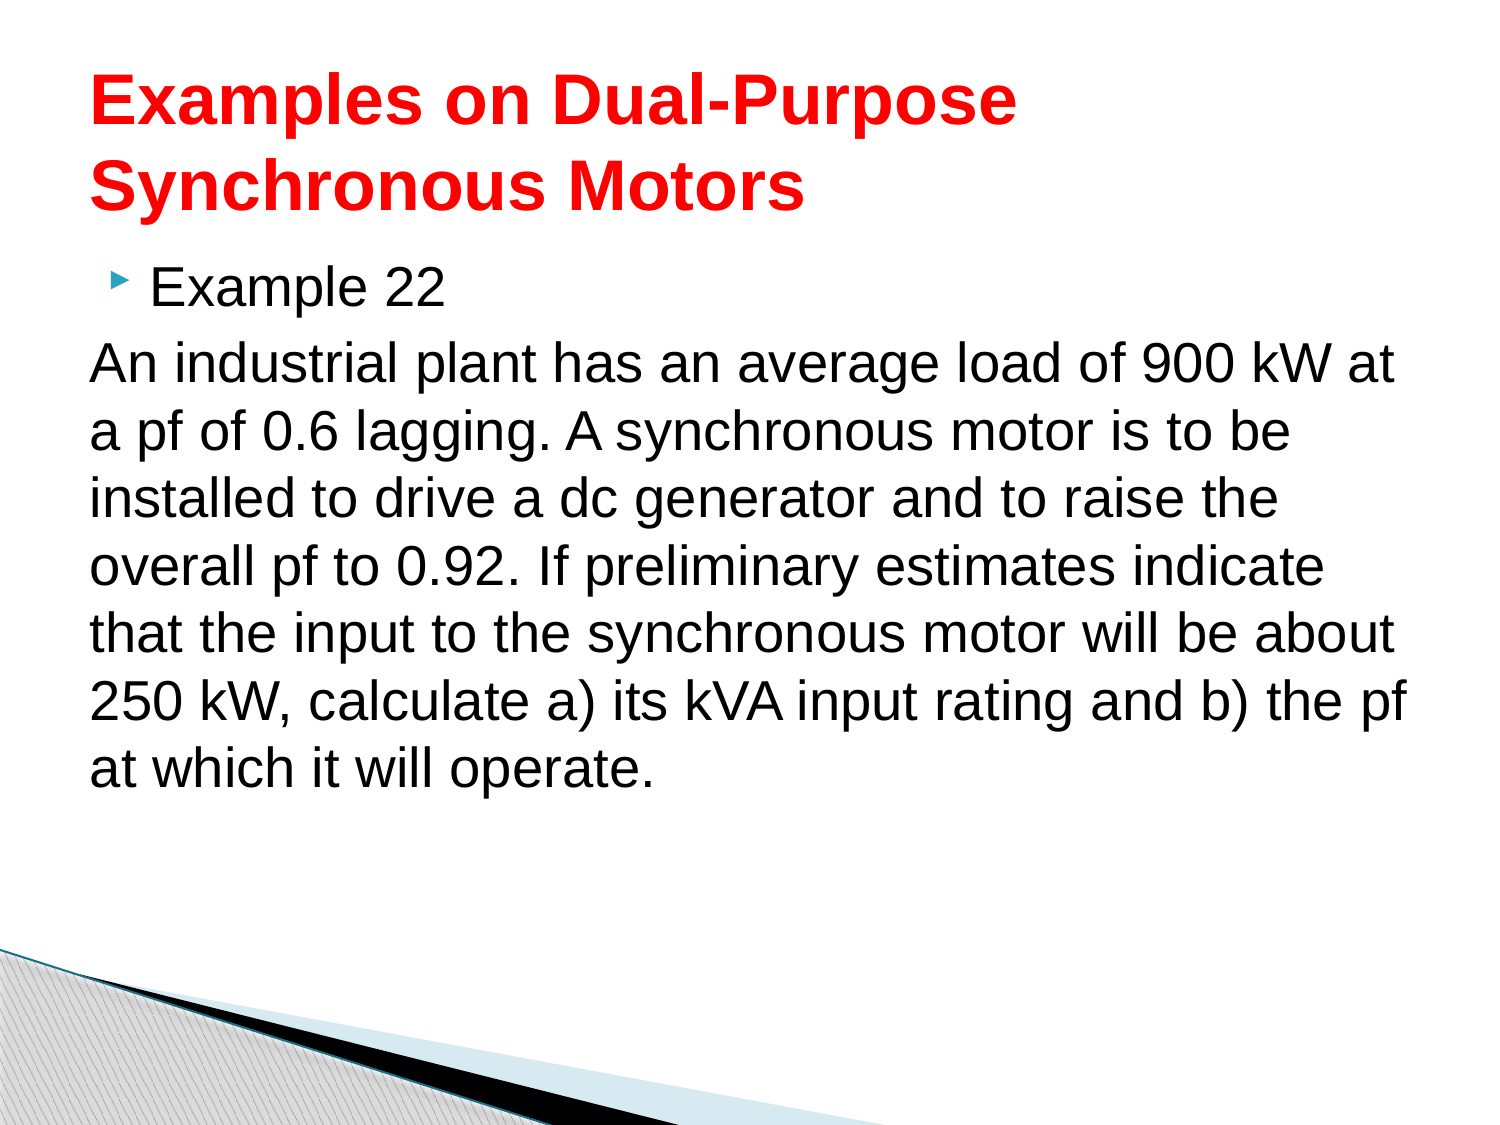

# Examples on Dual-Purpose Synchronous Motors
Example 22
An industrial plant has an average load of 900 kW at a pf of 0.6 lagging. A synchronous motor is to be installed to drive a dc generator and to raise the overall pf to 0.92. If preliminary estimates indicate that the input to the synchronous motor will be about 250 kW, calculate a) its kVA input rating and b) the pf at which it will operate.